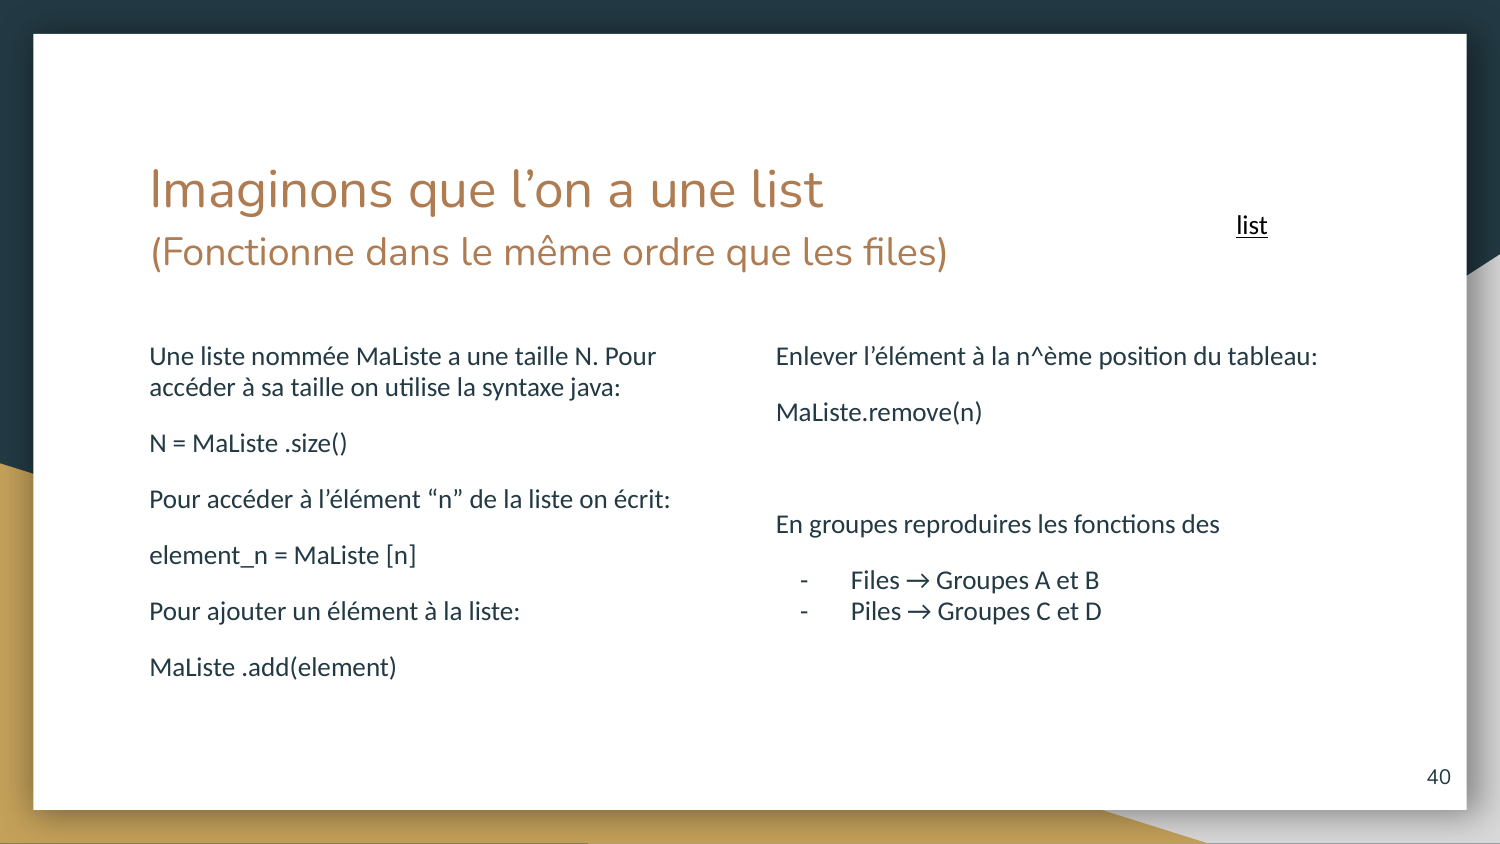

# Imaginons que l’on a une list
(Fonctionne dans le même ordre que les files)
list
Une liste nommée MaListe a une taille N. Pour accéder à sa taille on utilise la syntaxe java:
N = MaListe .size()
Pour accéder à l’élément “n” de la liste on écrit:
element_n = MaListe [n]
Pour ajouter un élément à la liste:
MaListe .add(element)
Enlever l’élément à la n^ème position du tableau:
MaListe.remove(n)

En groupes reproduires les fonctions des
Files → Groupes A et B
Piles → Groupes C et D
40